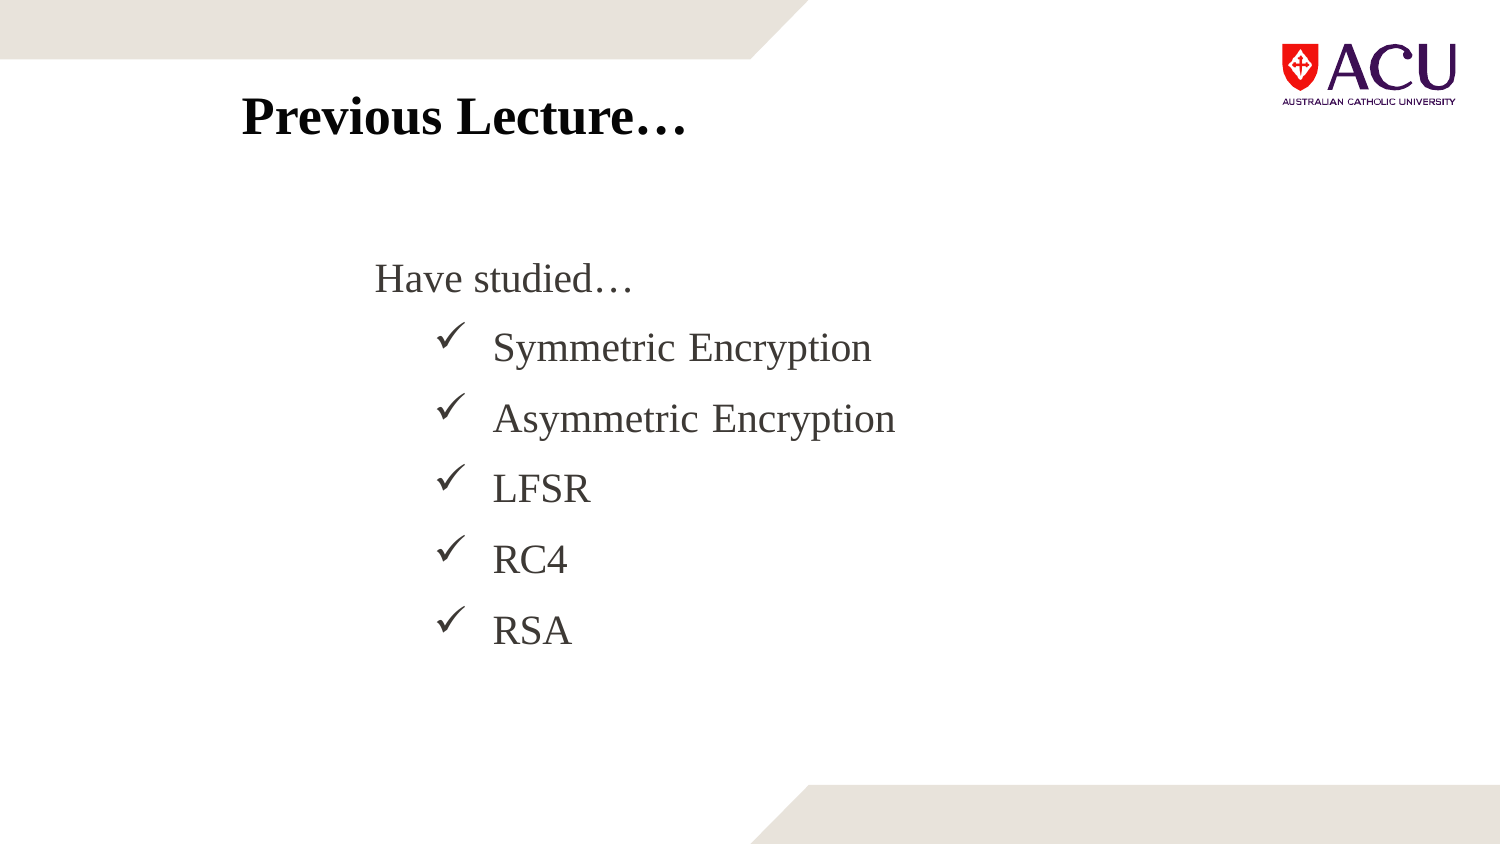

# Previous Lecture…
Have studied…
Symmetric Encryption
Asymmetric Encryption
LFSR
RC4
RSA